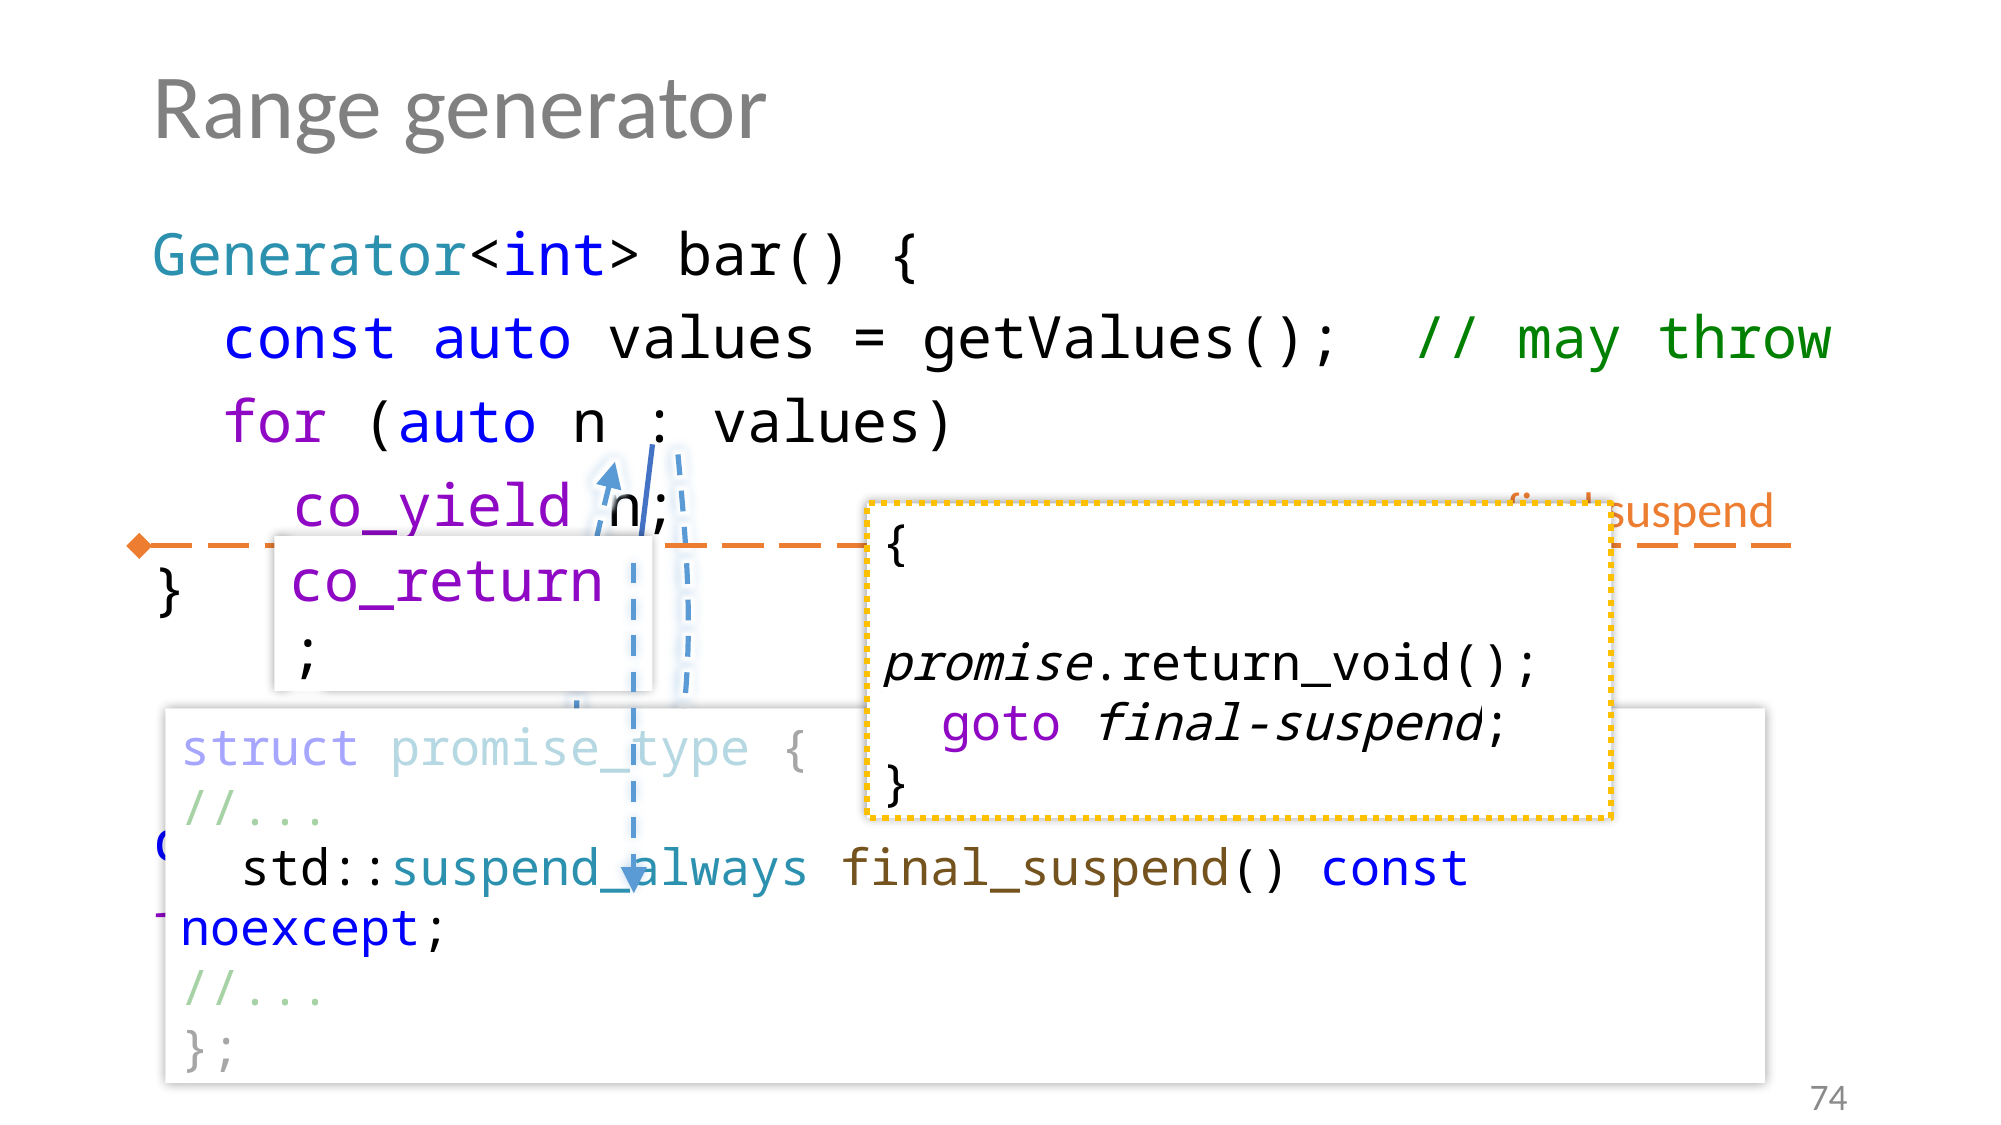

# Range generator
Generator<int> bar() {
  const auto values = getValues();  // may throw
  for (auto n : values)
    co_yield n;
}

const auto g = bar();
for (auto &i : g)
  std::cout << i << '\n';

final suspend
{
  promise.return_void();
  goto final-suspend;
}
co_return;
struct promise_type {
//...
  std::suspend_always final_suspend() const noexcept;
//...
};
74